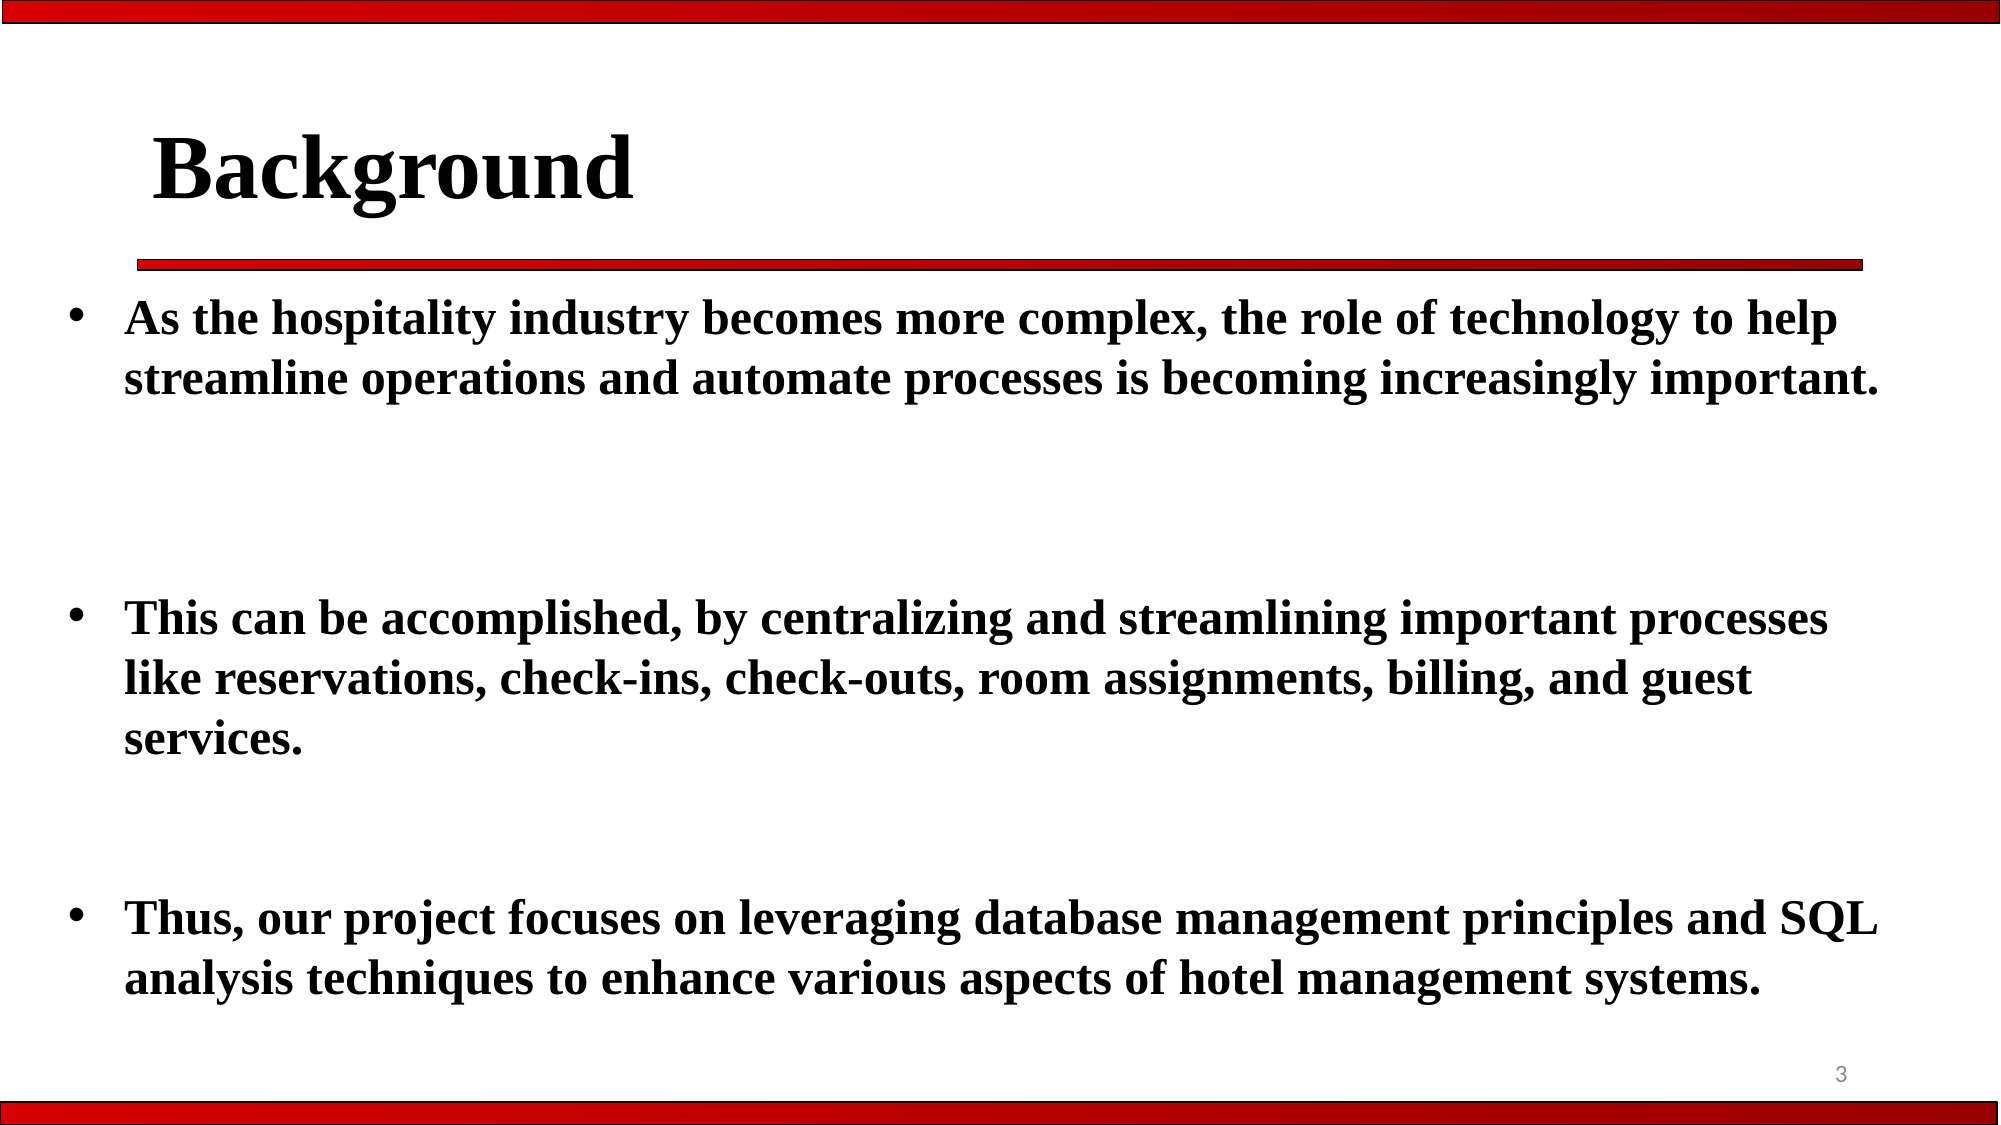

# Background
As the hospitality industry becomes more complex, the role of technology to help streamline operations and automate processes is becoming increasingly important.

This can be accomplished, by centralizing and streamlining important processes like reservations, check-ins, check-outs, room assignments, billing, and guest services.

Thus, our project focuses on leveraging database management principles and SQL analysis techniques to enhance various aspects of hotel management systems.

3